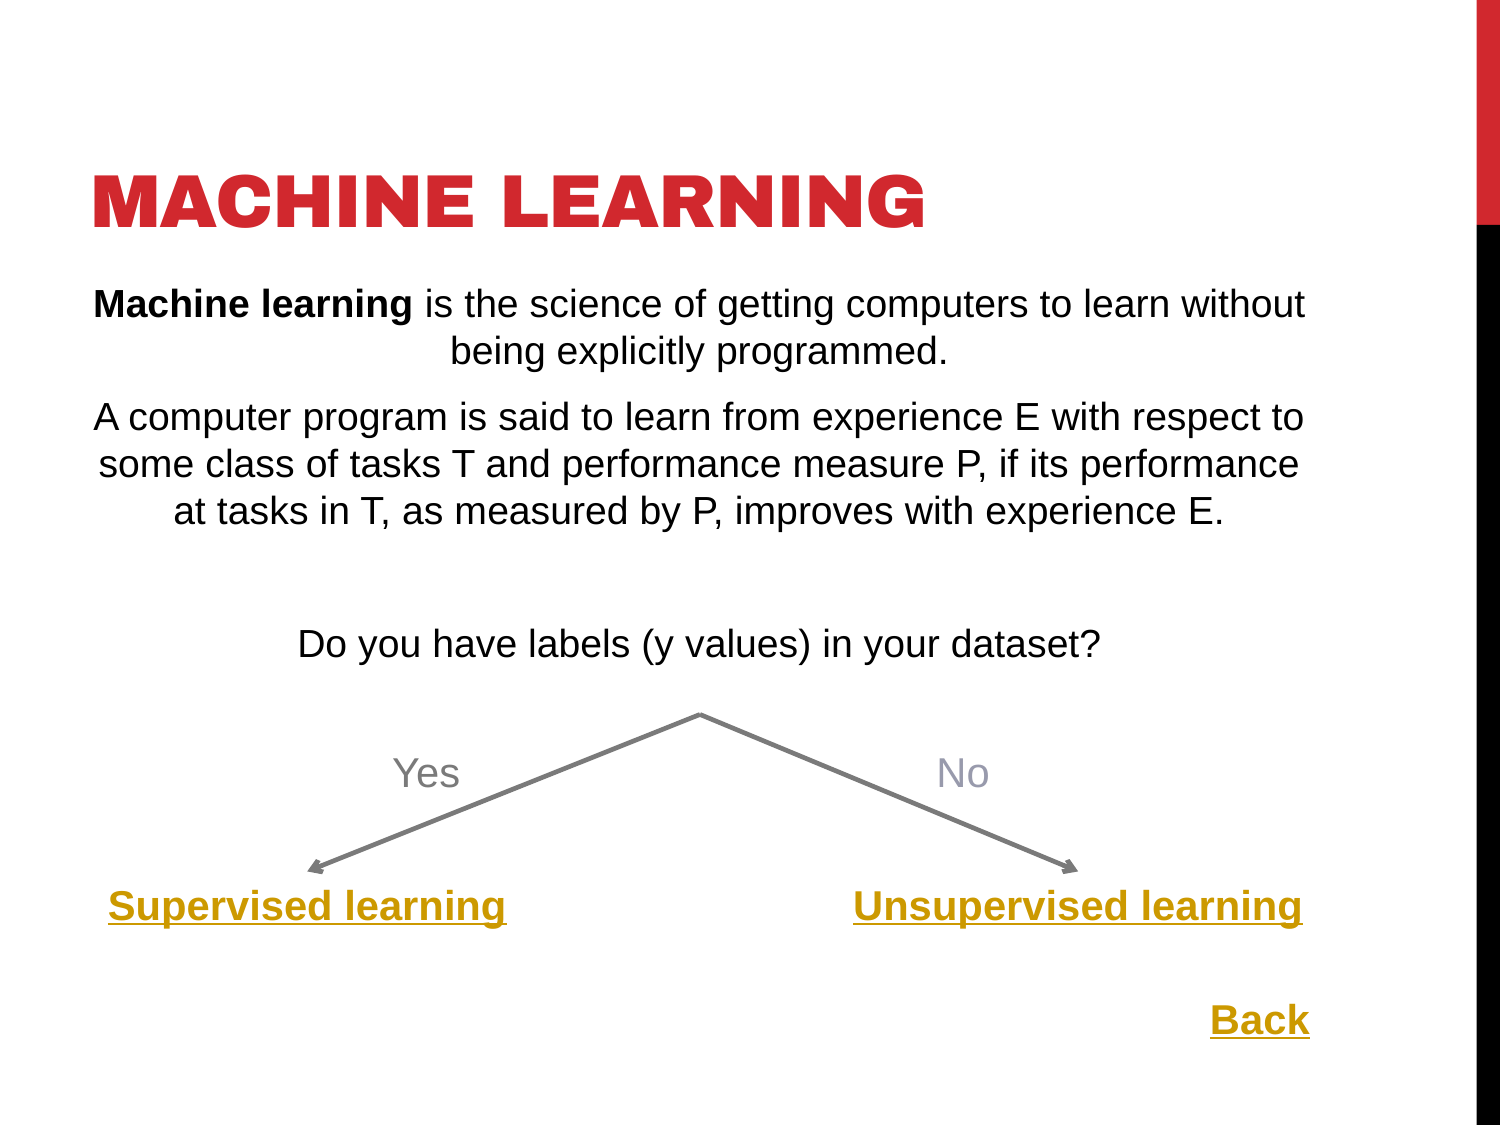

# machine learning
Machine learning is the science of getting computers to learn without being explicitly programmed.
A computer program is said to learn from experience E with respect to some class of tasks T and performance measure P, if its performance at tasks in T, as measured by P, improves with experience E.

Do you have labels (y values) in your dataset?
Yes
No
Supervised learning
Unsupervised learning
Back